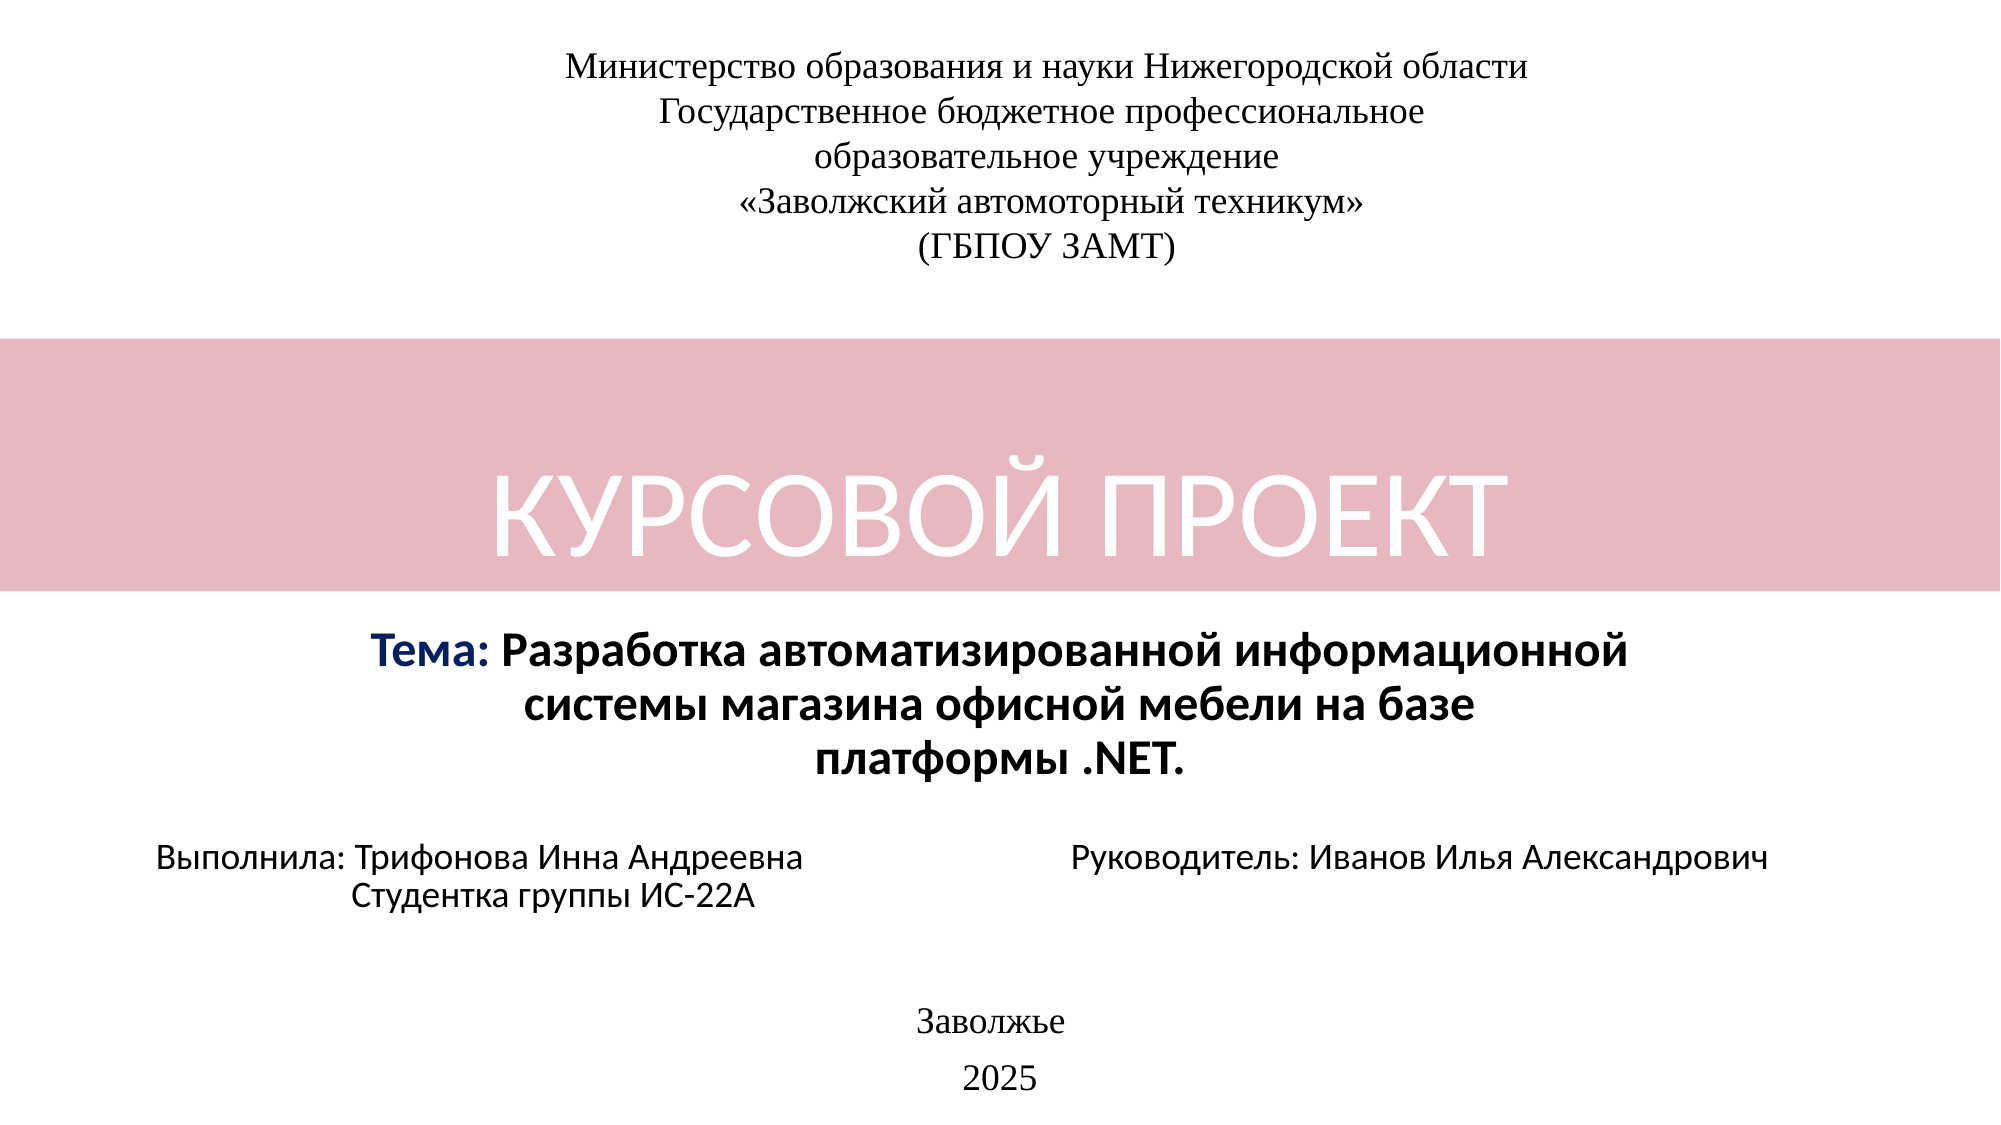

Министерство образования и науки Нижегородской области
Государственное бюджетное профессиональное
образовательное учреждение
 «Заволжский автомоторный техникум»
(ГБПОУ ЗАМТ)
# КУРСОВОЙ ПРОЕКТ
Тема: Разработка автоматизированной информационной системы магазина офисной мебели на базе платформы .NET.
| Выполнила: Трифонова Инна Андреевна Студентка группы ИС-22А | Руководитель: Иванов Илья Александрович |
| --- | --- |
Заволжье
2025